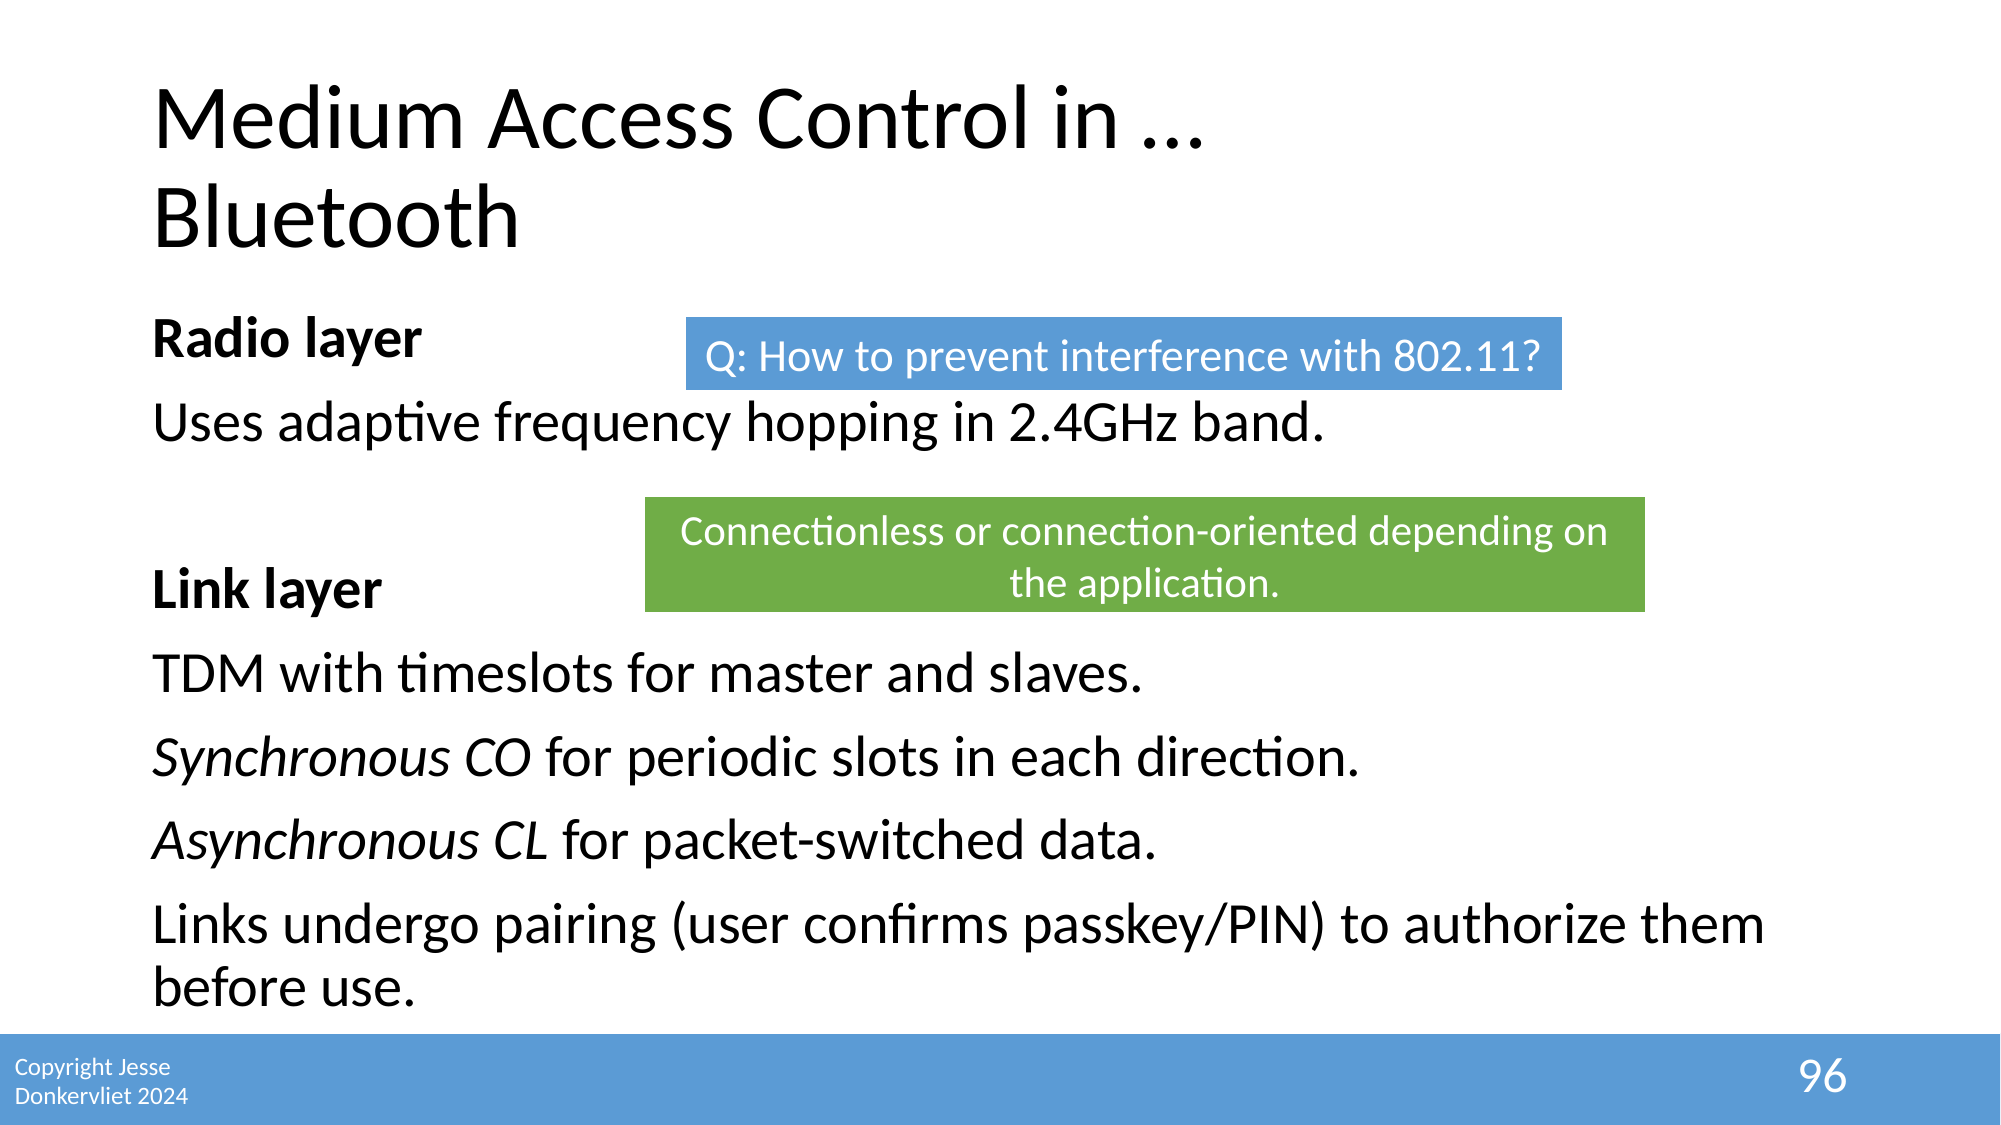

# Medium Access Control in … Bluetooth
Radio layer
Uses adaptive frequency hopping in 2.4GHz band.

Link layer
TDM with timeslots for master and slaves.
Synchronous CO for periodic slots in each direction.
Asynchronous CL for packet-switched data.
Links undergo pairing (user confirms passkey/PIN) to authorize them before use.
Q: How to prevent interference with 802.11?
Connectionless or connection-oriented depending on the application.

96